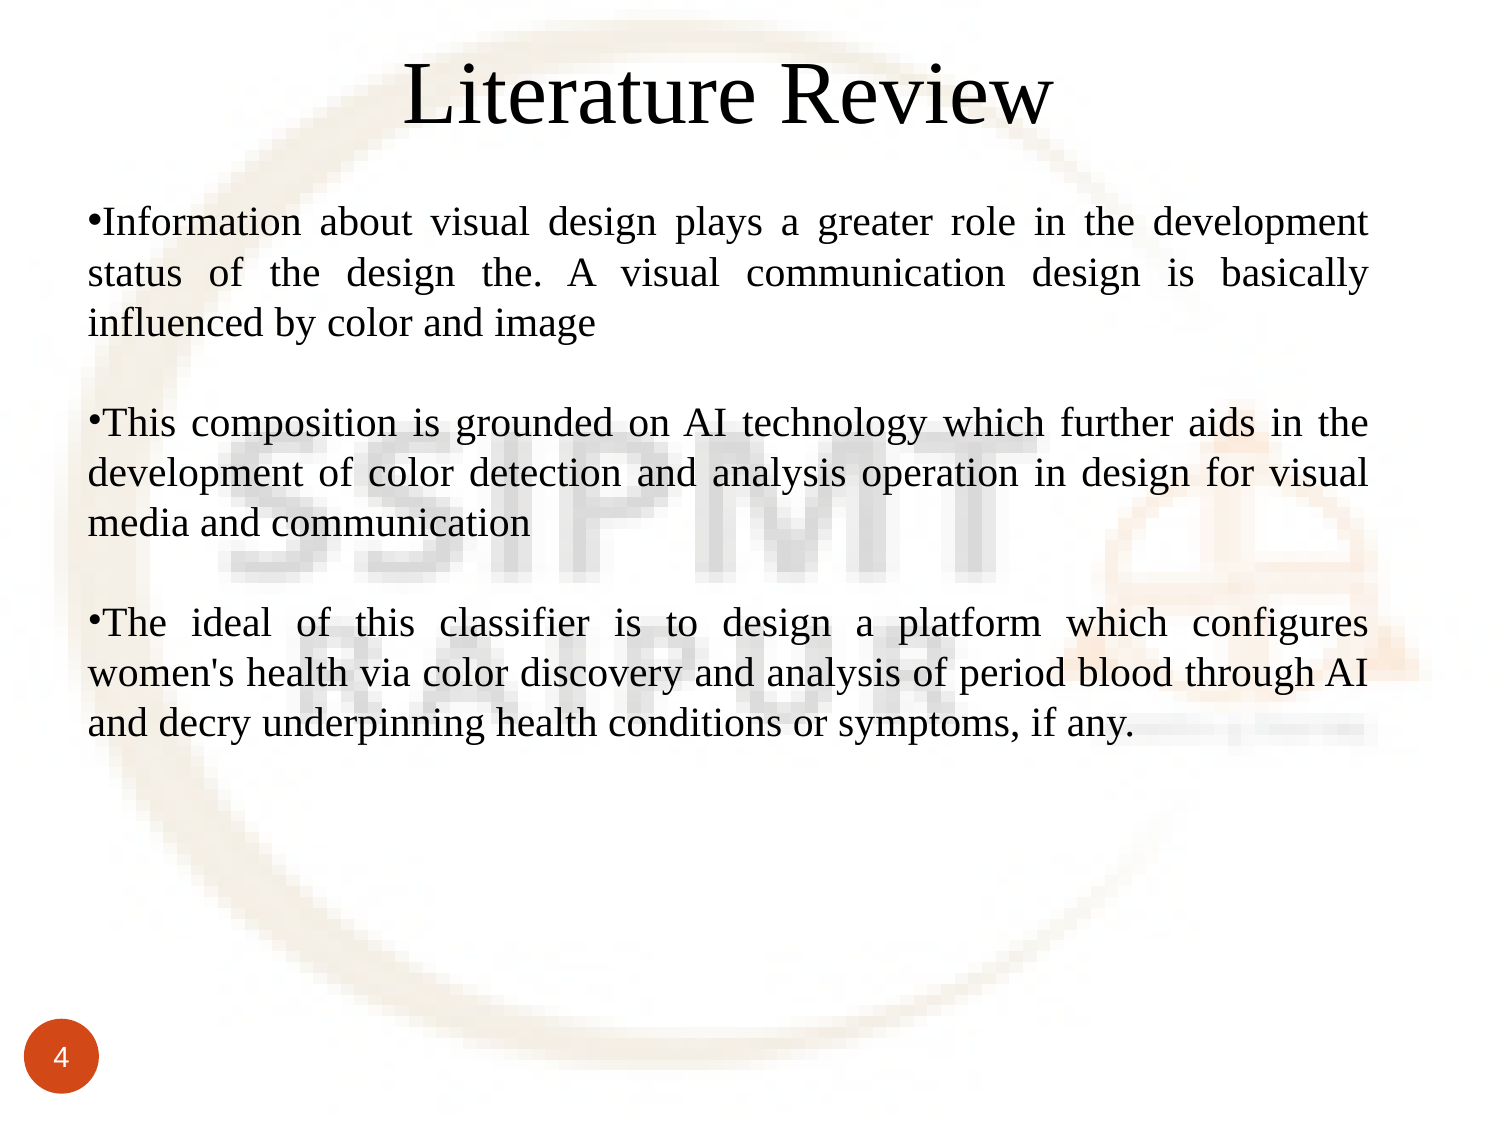

# Literature Review
Information about visual design plays a greater role in the development status of the design the. A visual communication design is basically influenced by color and image

This composition is grounded on AI technology which further aids in the development of color detection and analysis operation in design for visual media and communication

The ideal of this classifier is to design a platform which configures women's health via color discovery and analysis of period blood through AI and decry underpinning health conditions or symptoms, if any.
4